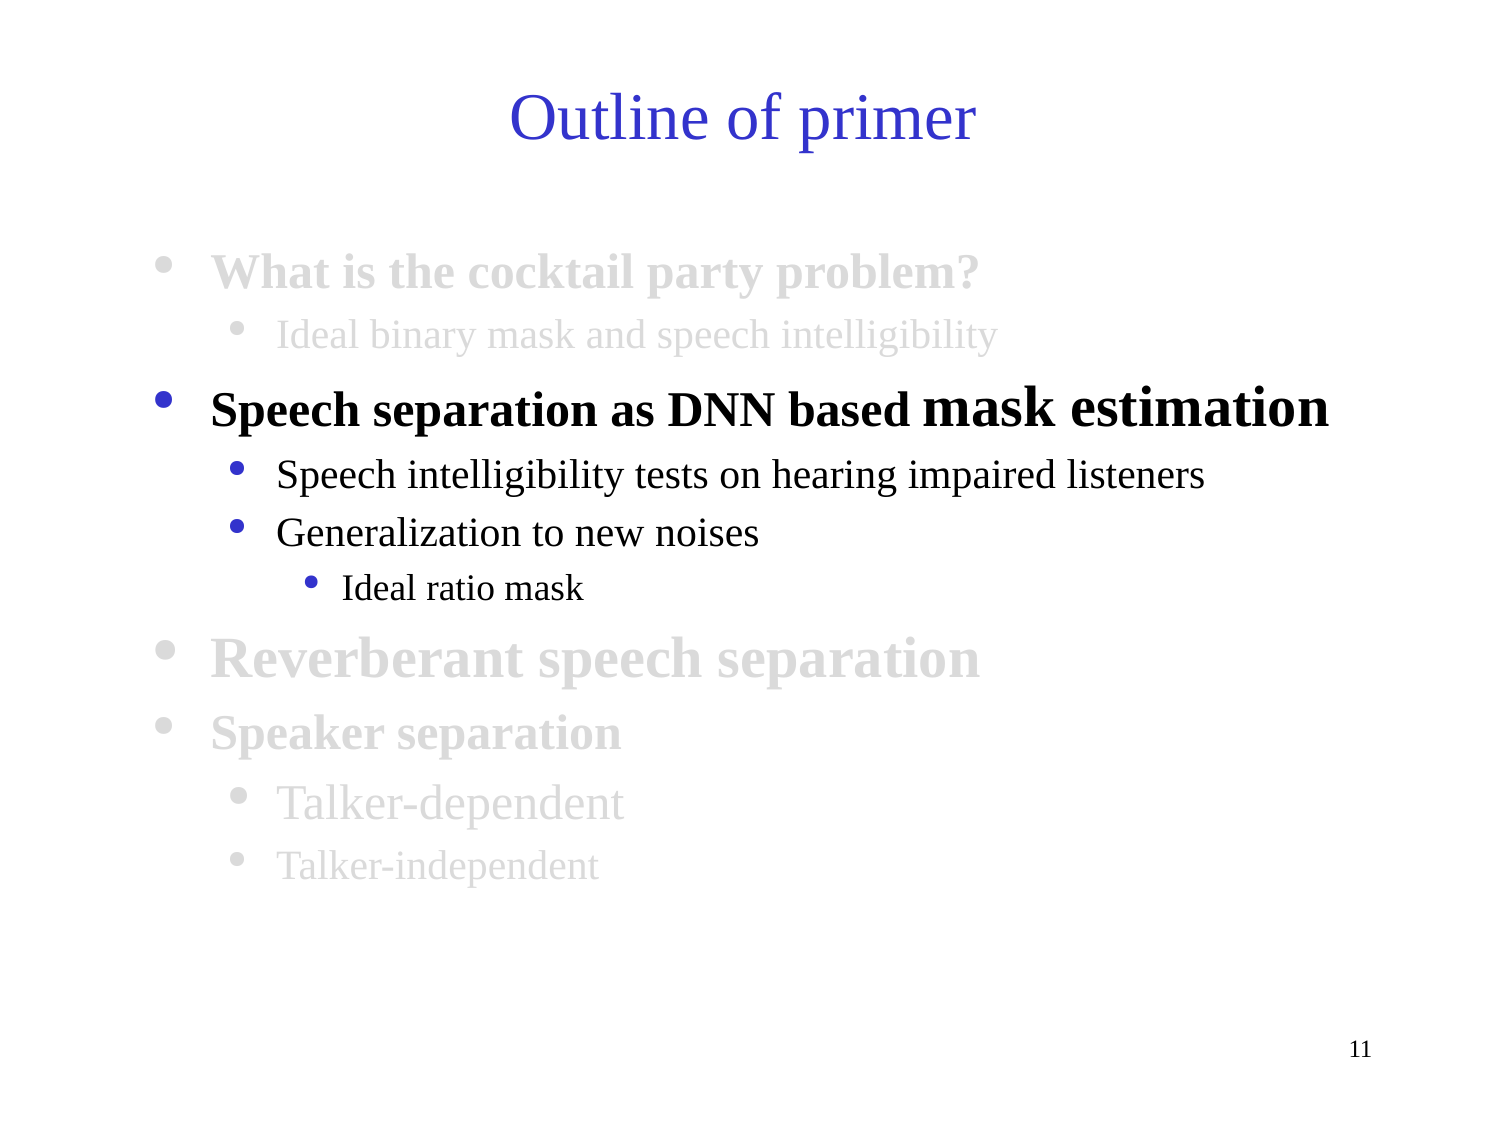

# Outline of primer
What is the cocktail party problem?
Ideal binary mask and speech intelligibility
Speech separation as DNN based mask estimation
Speech intelligibility tests on hearing impaired listeners
Generalization to new noises
Ideal ratio mask
Reverberant speech separation
Speaker separation
Talker-dependent
Talker-independent
11